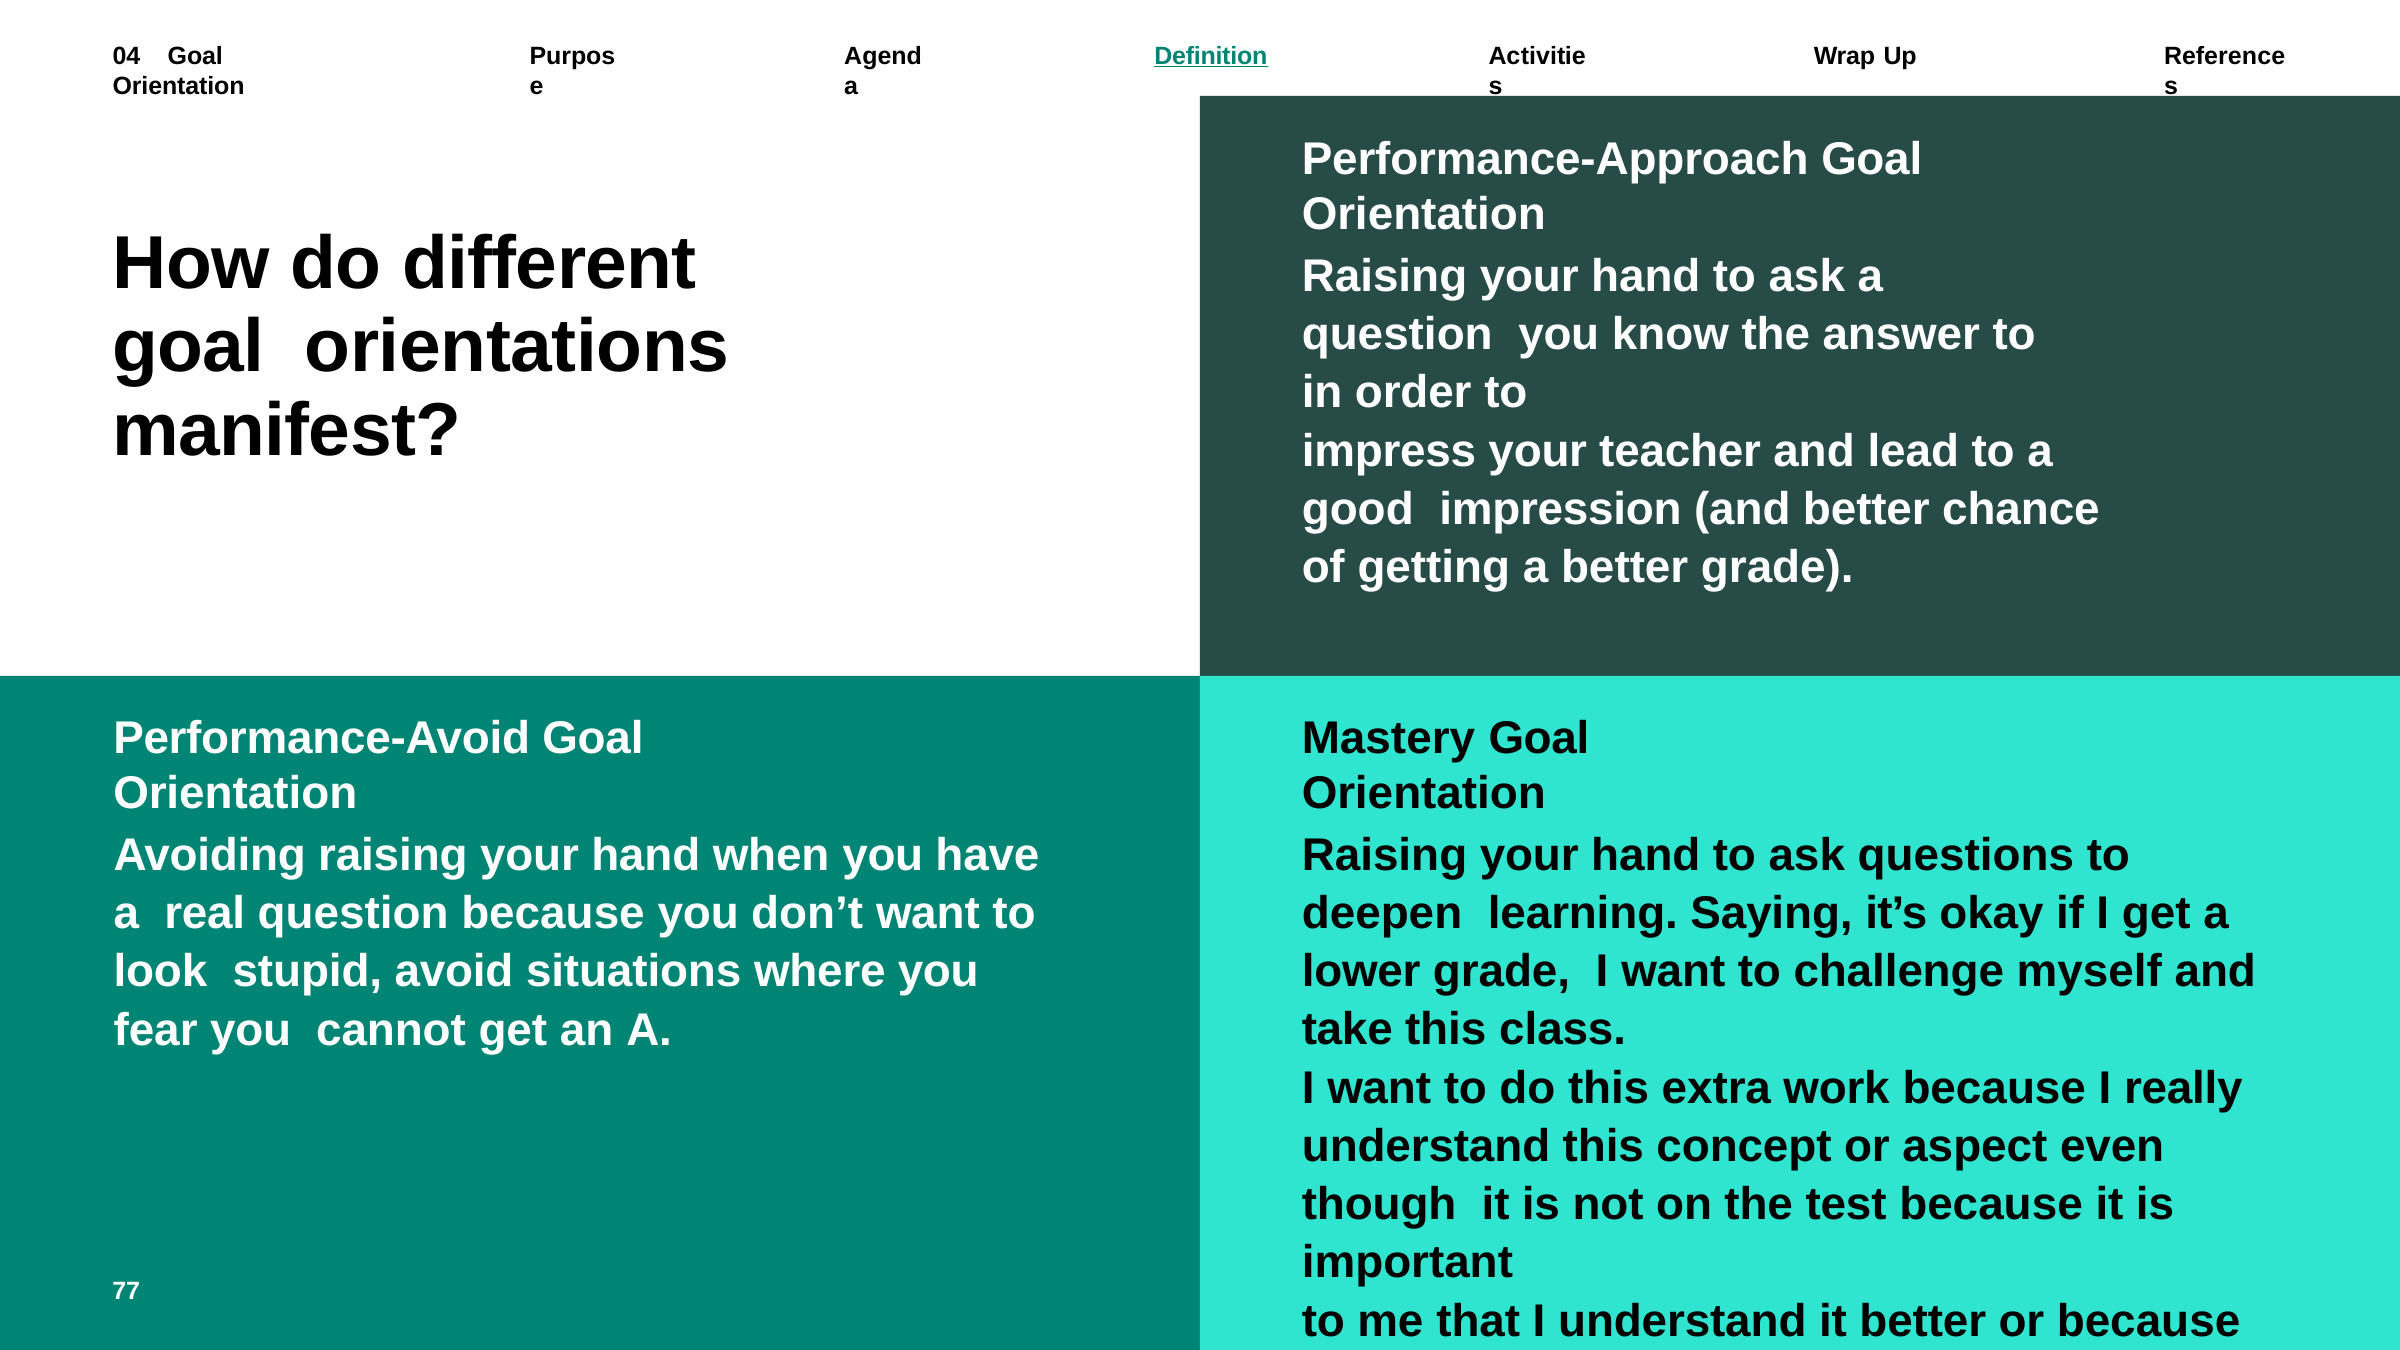

04	Goal Orientation
Purpose
Agenda
Definition
Activities
Wrap Up
References

Performance-Approach Goal Orientation
How do different goal  orientations manifest?
Raising your hand to ask a question  you know the answer to in order to
impress your teacher and lead to a good  impression (and better chance of getting a better grade).

Mastery Goal Orientation
Performance-Avoid Goal Orientation
Raising your hand to ask questions to deepen  learning. Saying, it’s okay if I get a lower grade,  I want to challenge myself and take this class.
I want to do this extra work because I really  understand this concept or aspect even though  it is not on the test because it is important
to me that I understand it better or because I  want to improve.
Avoiding raising your hand when you have a  real question because you don’t want to look  stupid, avoid situations where you fear you  cannot get an A.
77